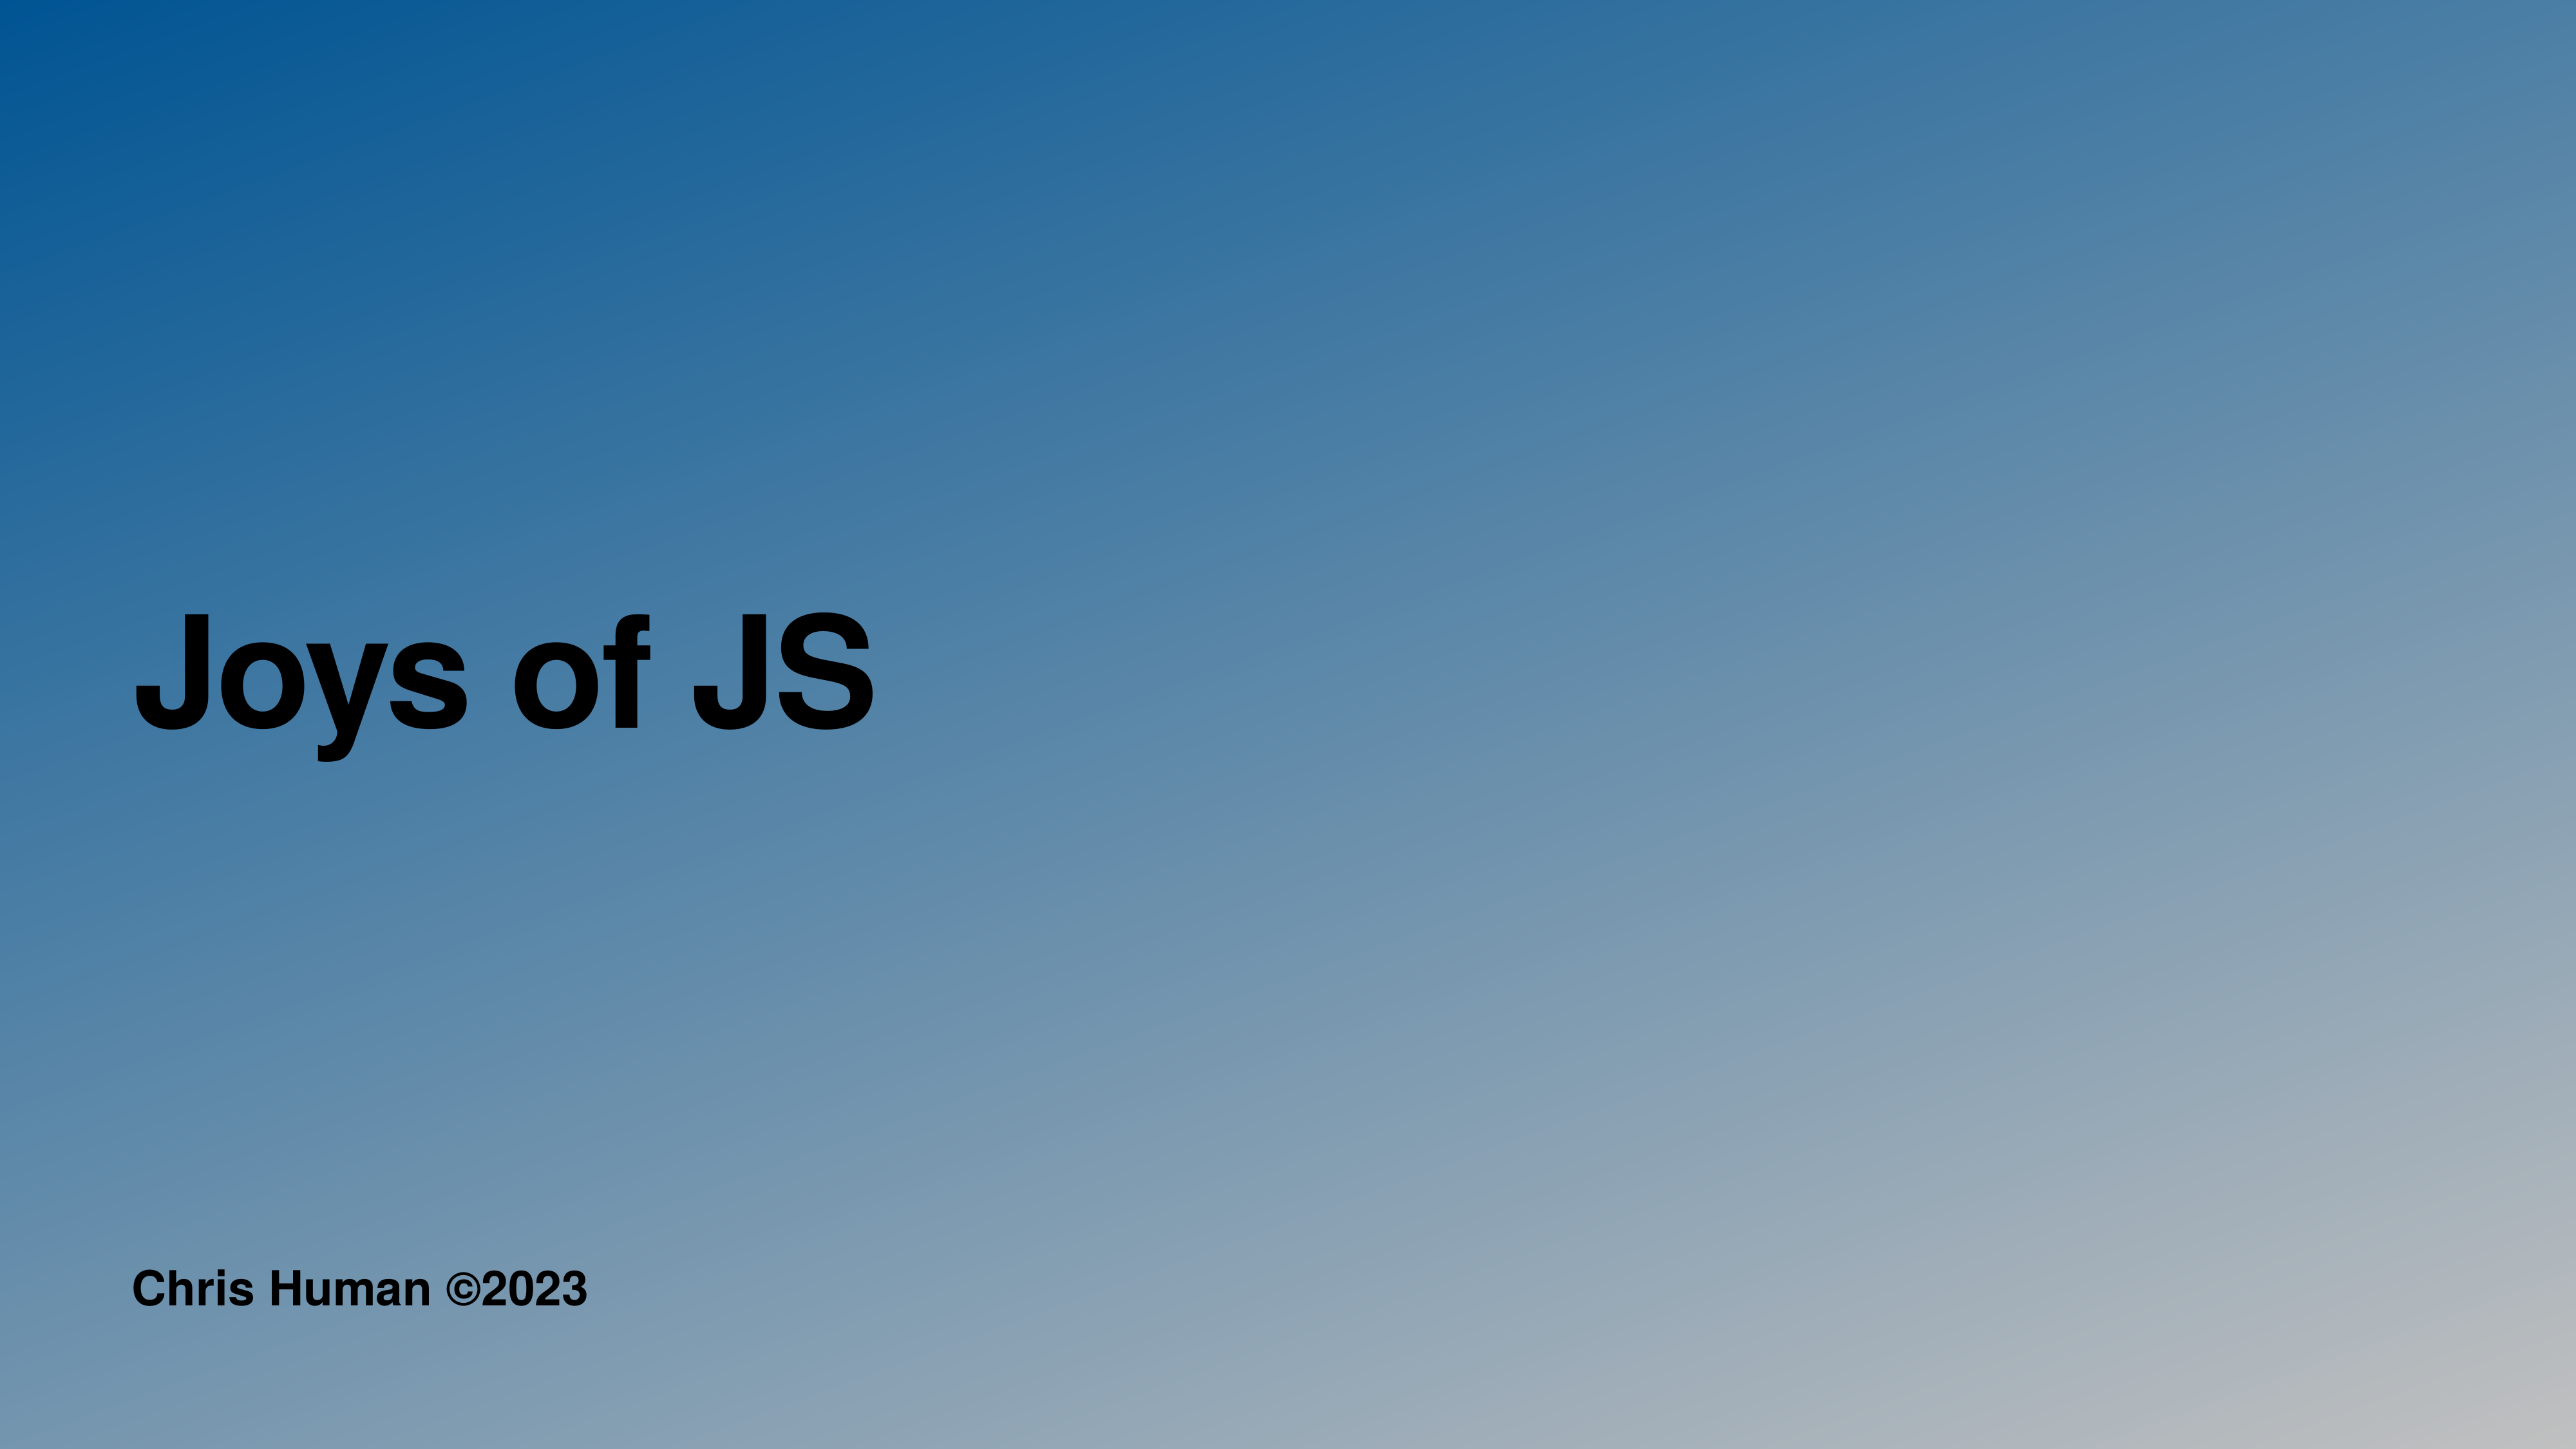

# Joys of JS
Chris Human ©2023